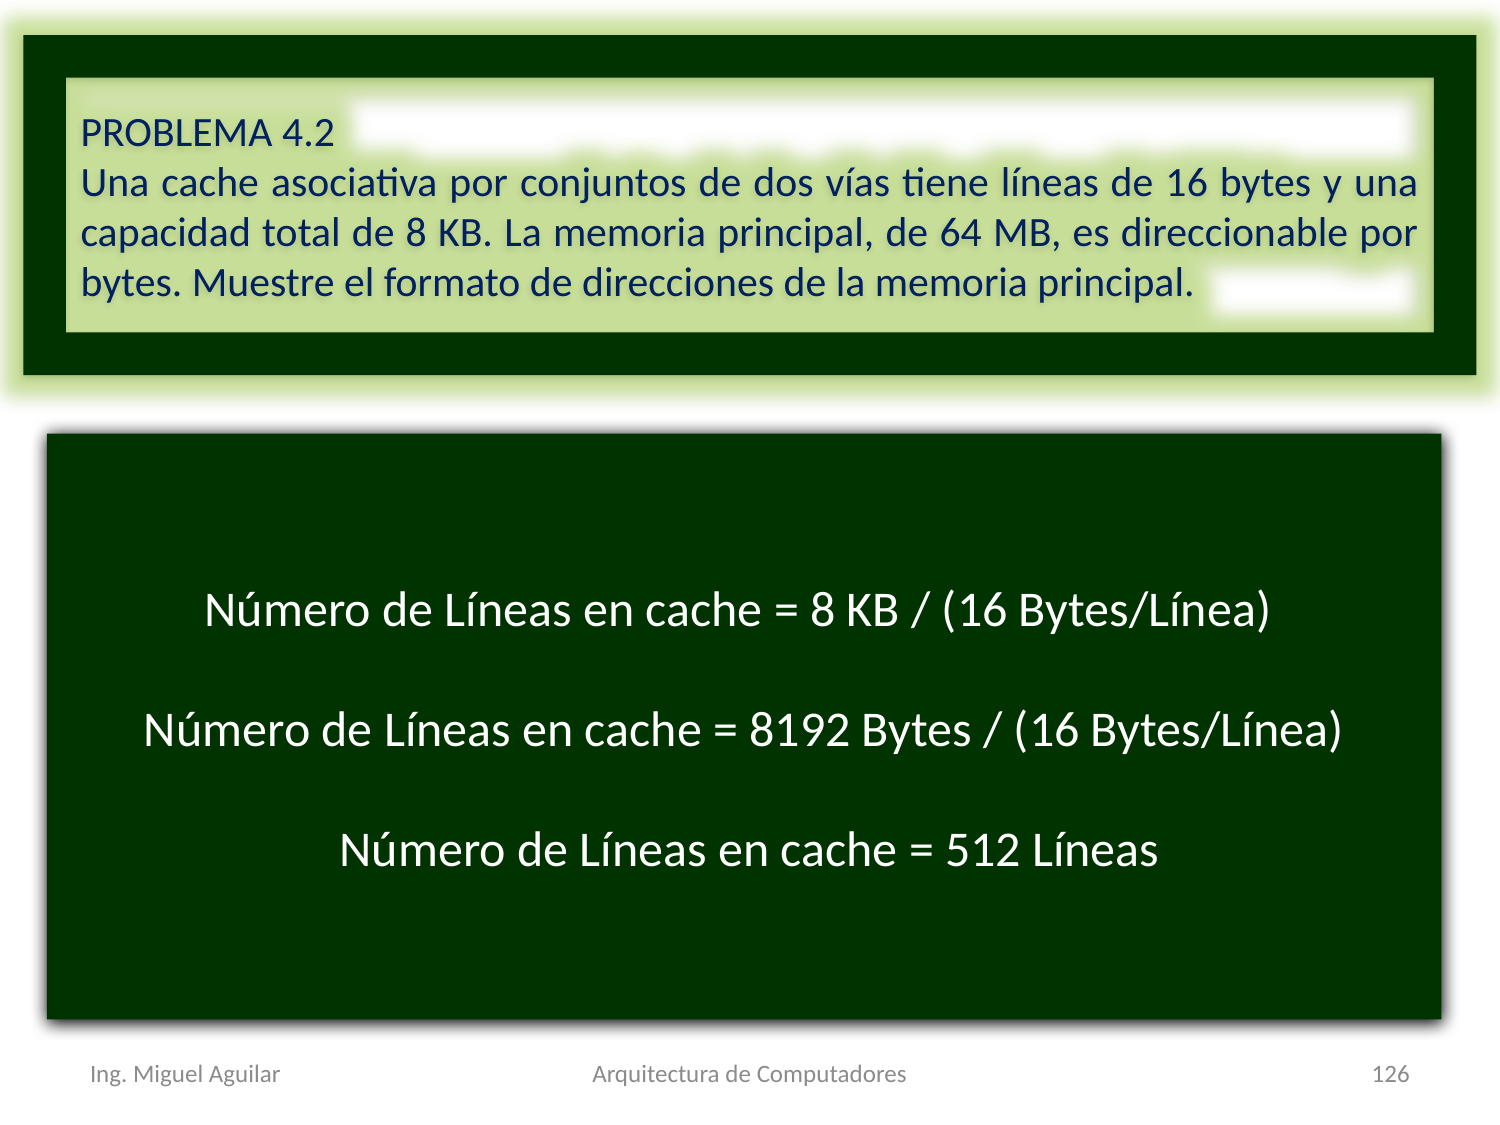

PROBLEMA 4.2
Una cache asociativa por conjuntos de dos vías tiene líneas de 16 bytes y una capacidad total de 8 KB. La memoria principal, de 64 MB, es direccionable por bytes. Muestre el formato de direcciones de la memoria principal.
Número de Líneas en cache = 8 KB / (16 Bytes/Línea)

Número de Líneas en cache = 8192 Bytes / (16 Bytes/Línea)

 Número de Líneas en cache = 512 Líneas
Ing. Miguel Aguilar
Arquitectura de Computadores
126